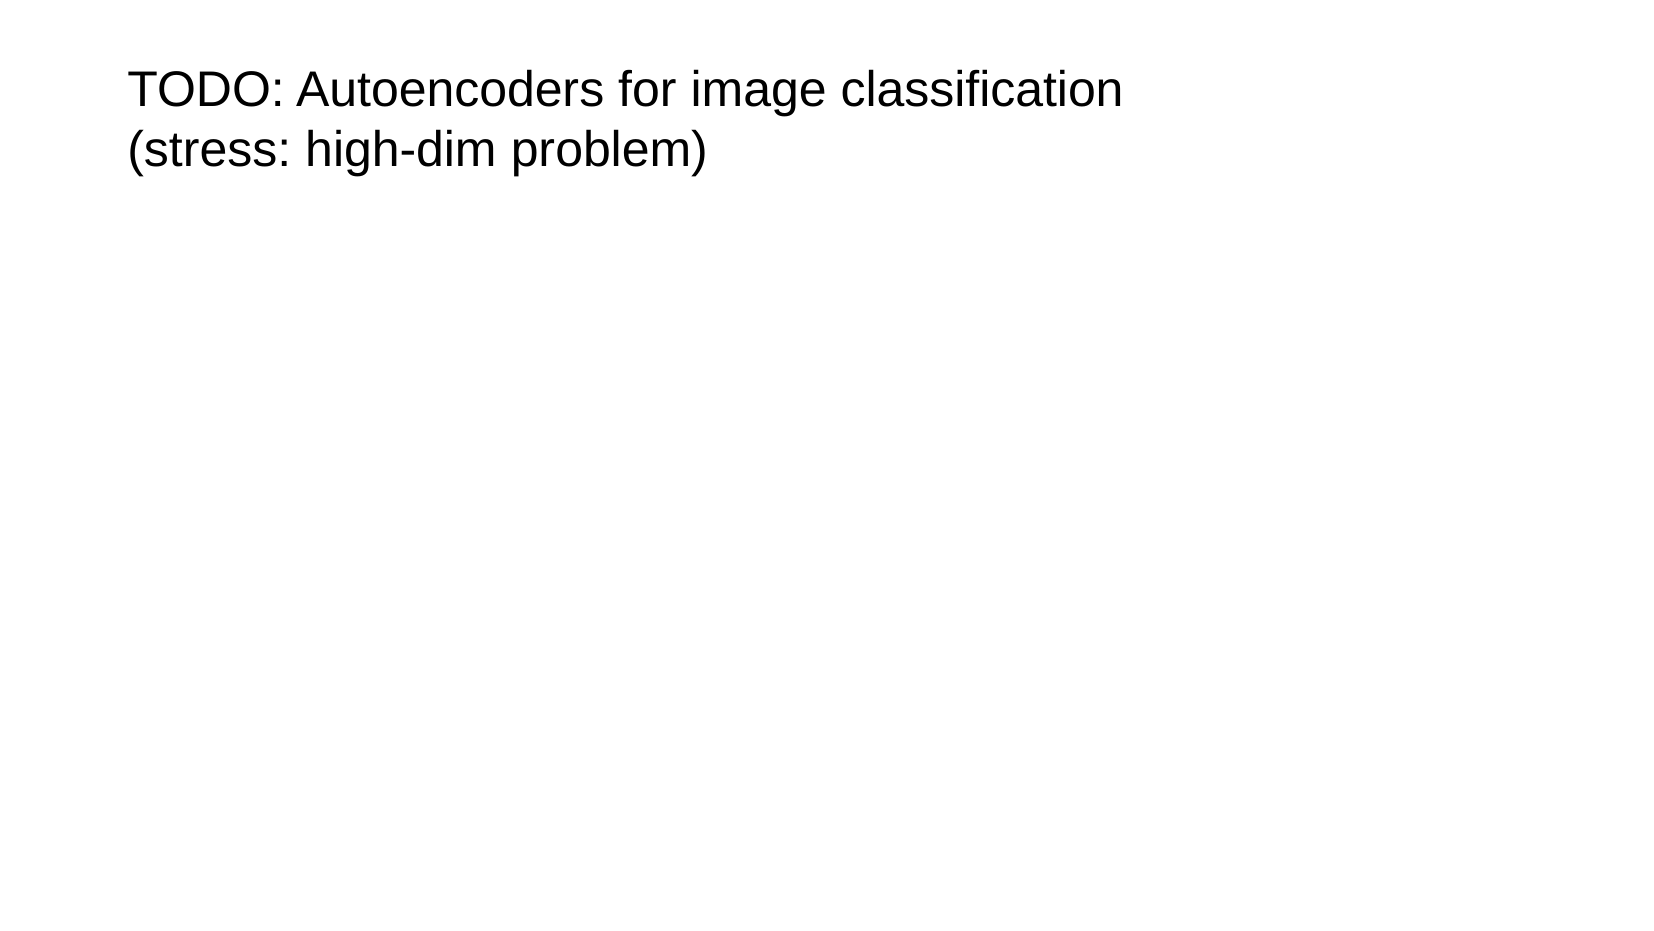

TODO: Autoencoders for image classification (stress: high-dim problem)